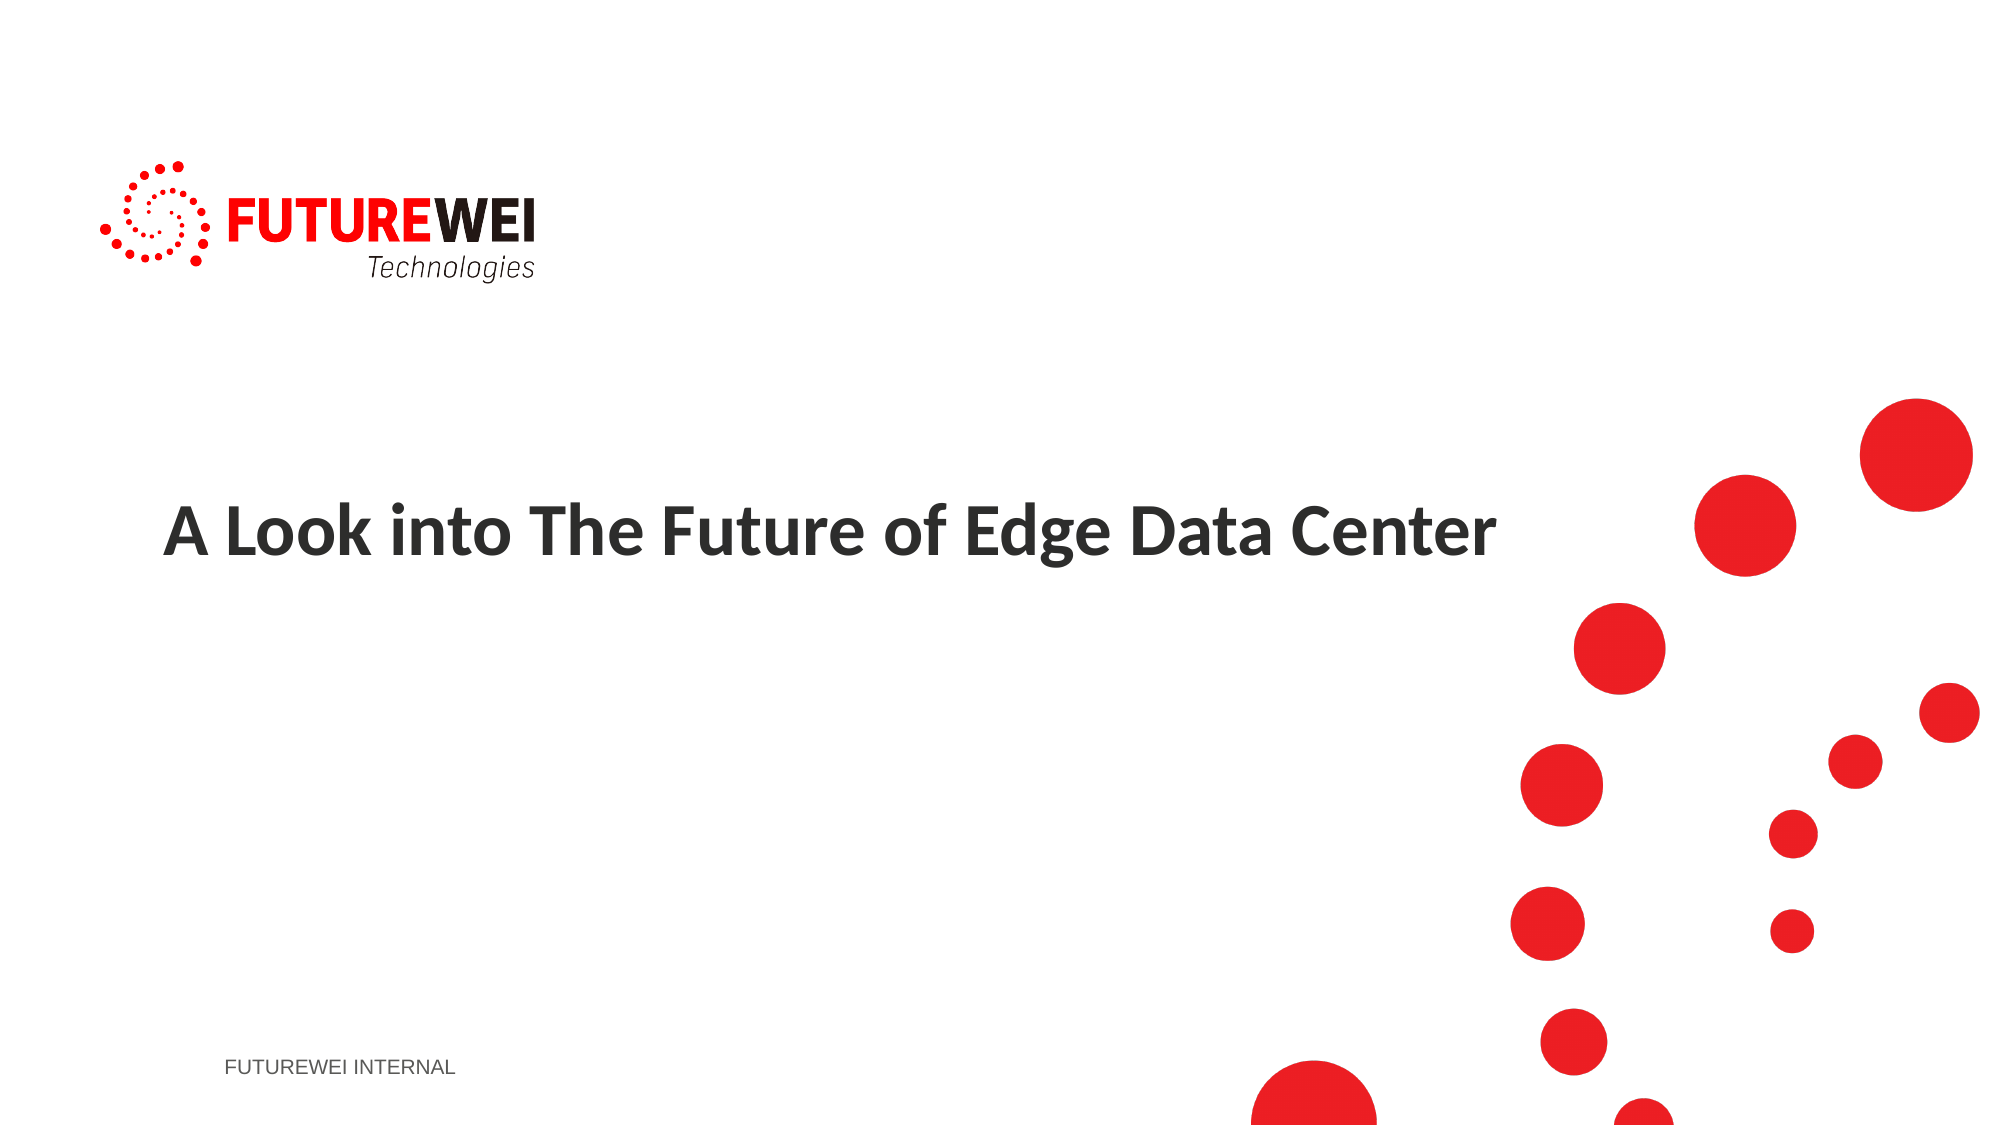

# A Look into The Future of Edge Data Center